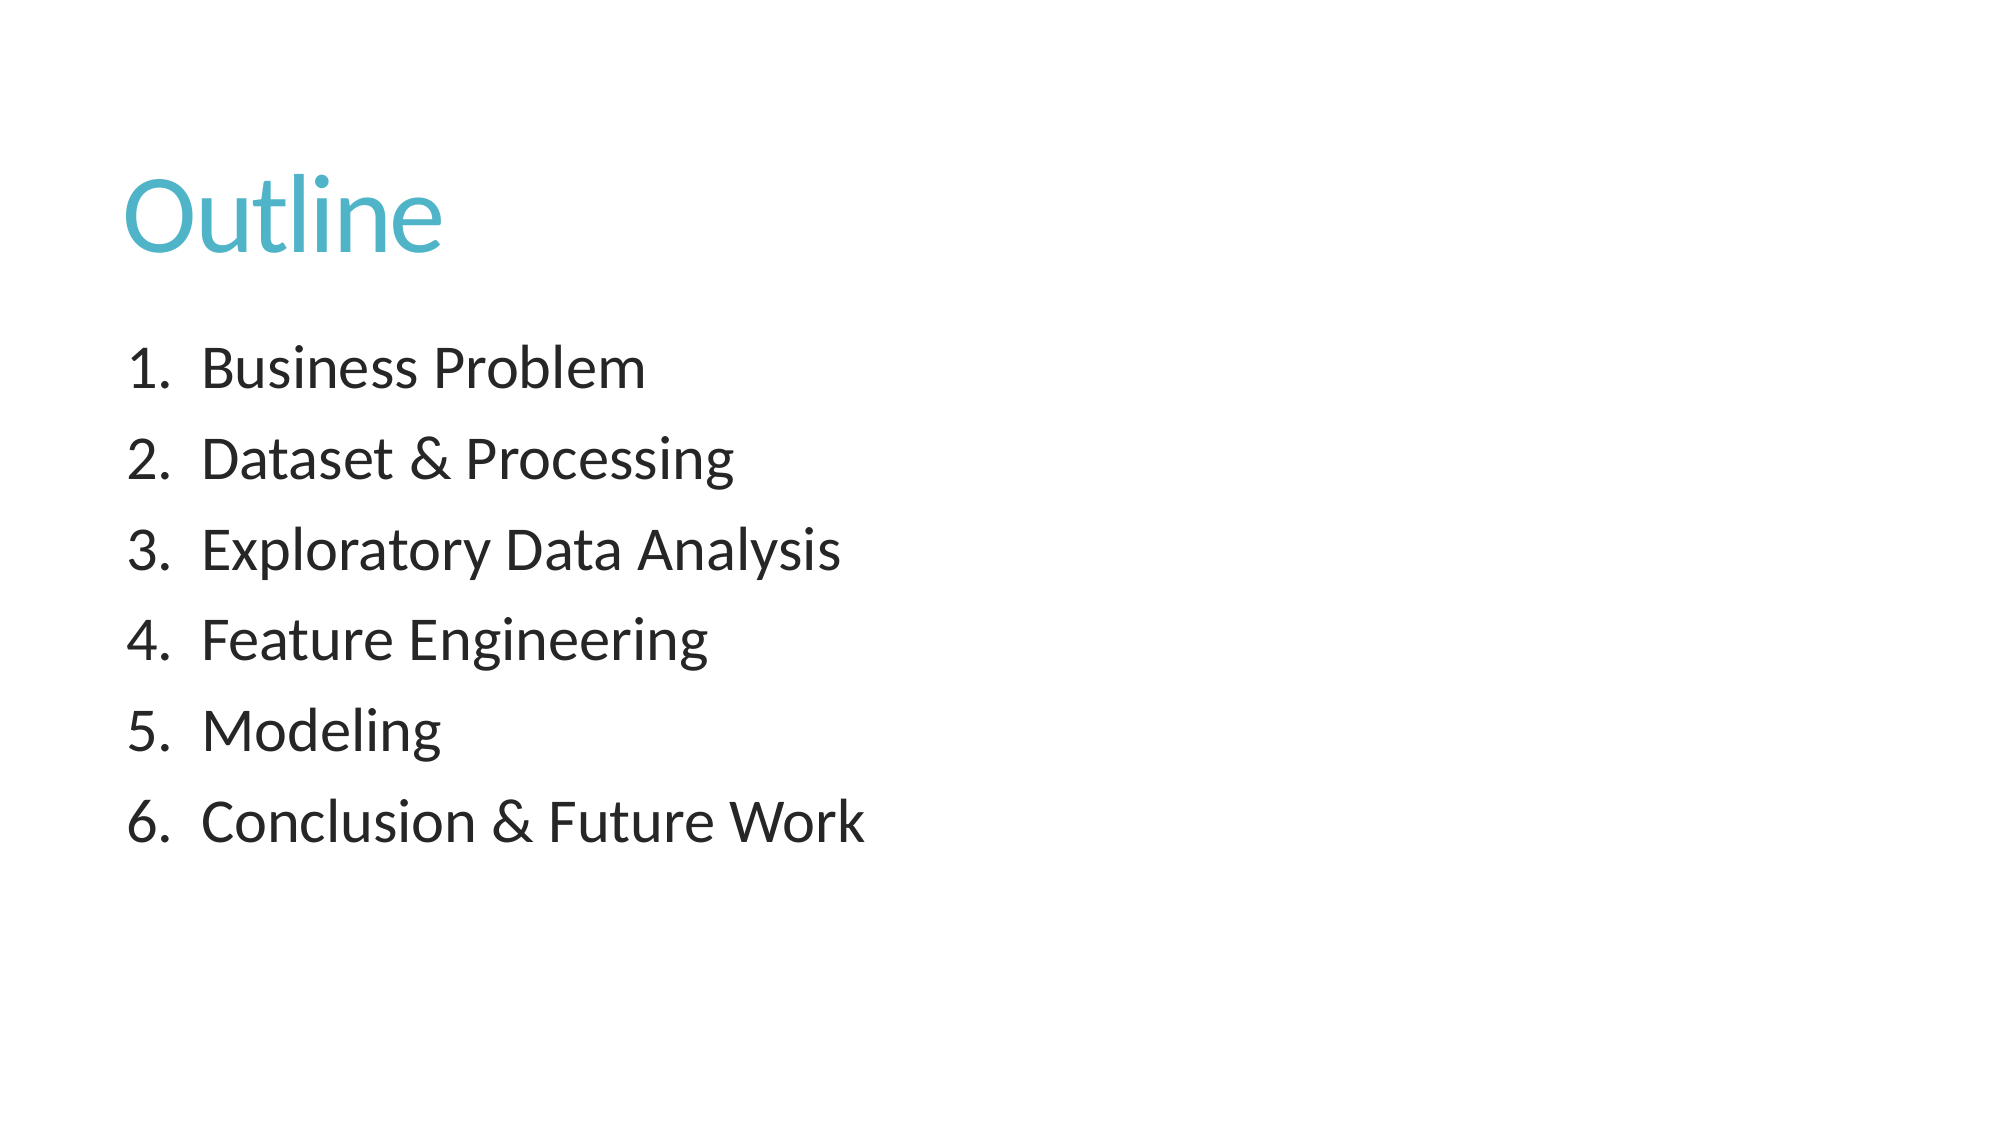

# Outline
Business Problem
Dataset & Processing
Exploratory Data Analysis
Feature Engineering
Modeling
Conclusion & Future Work